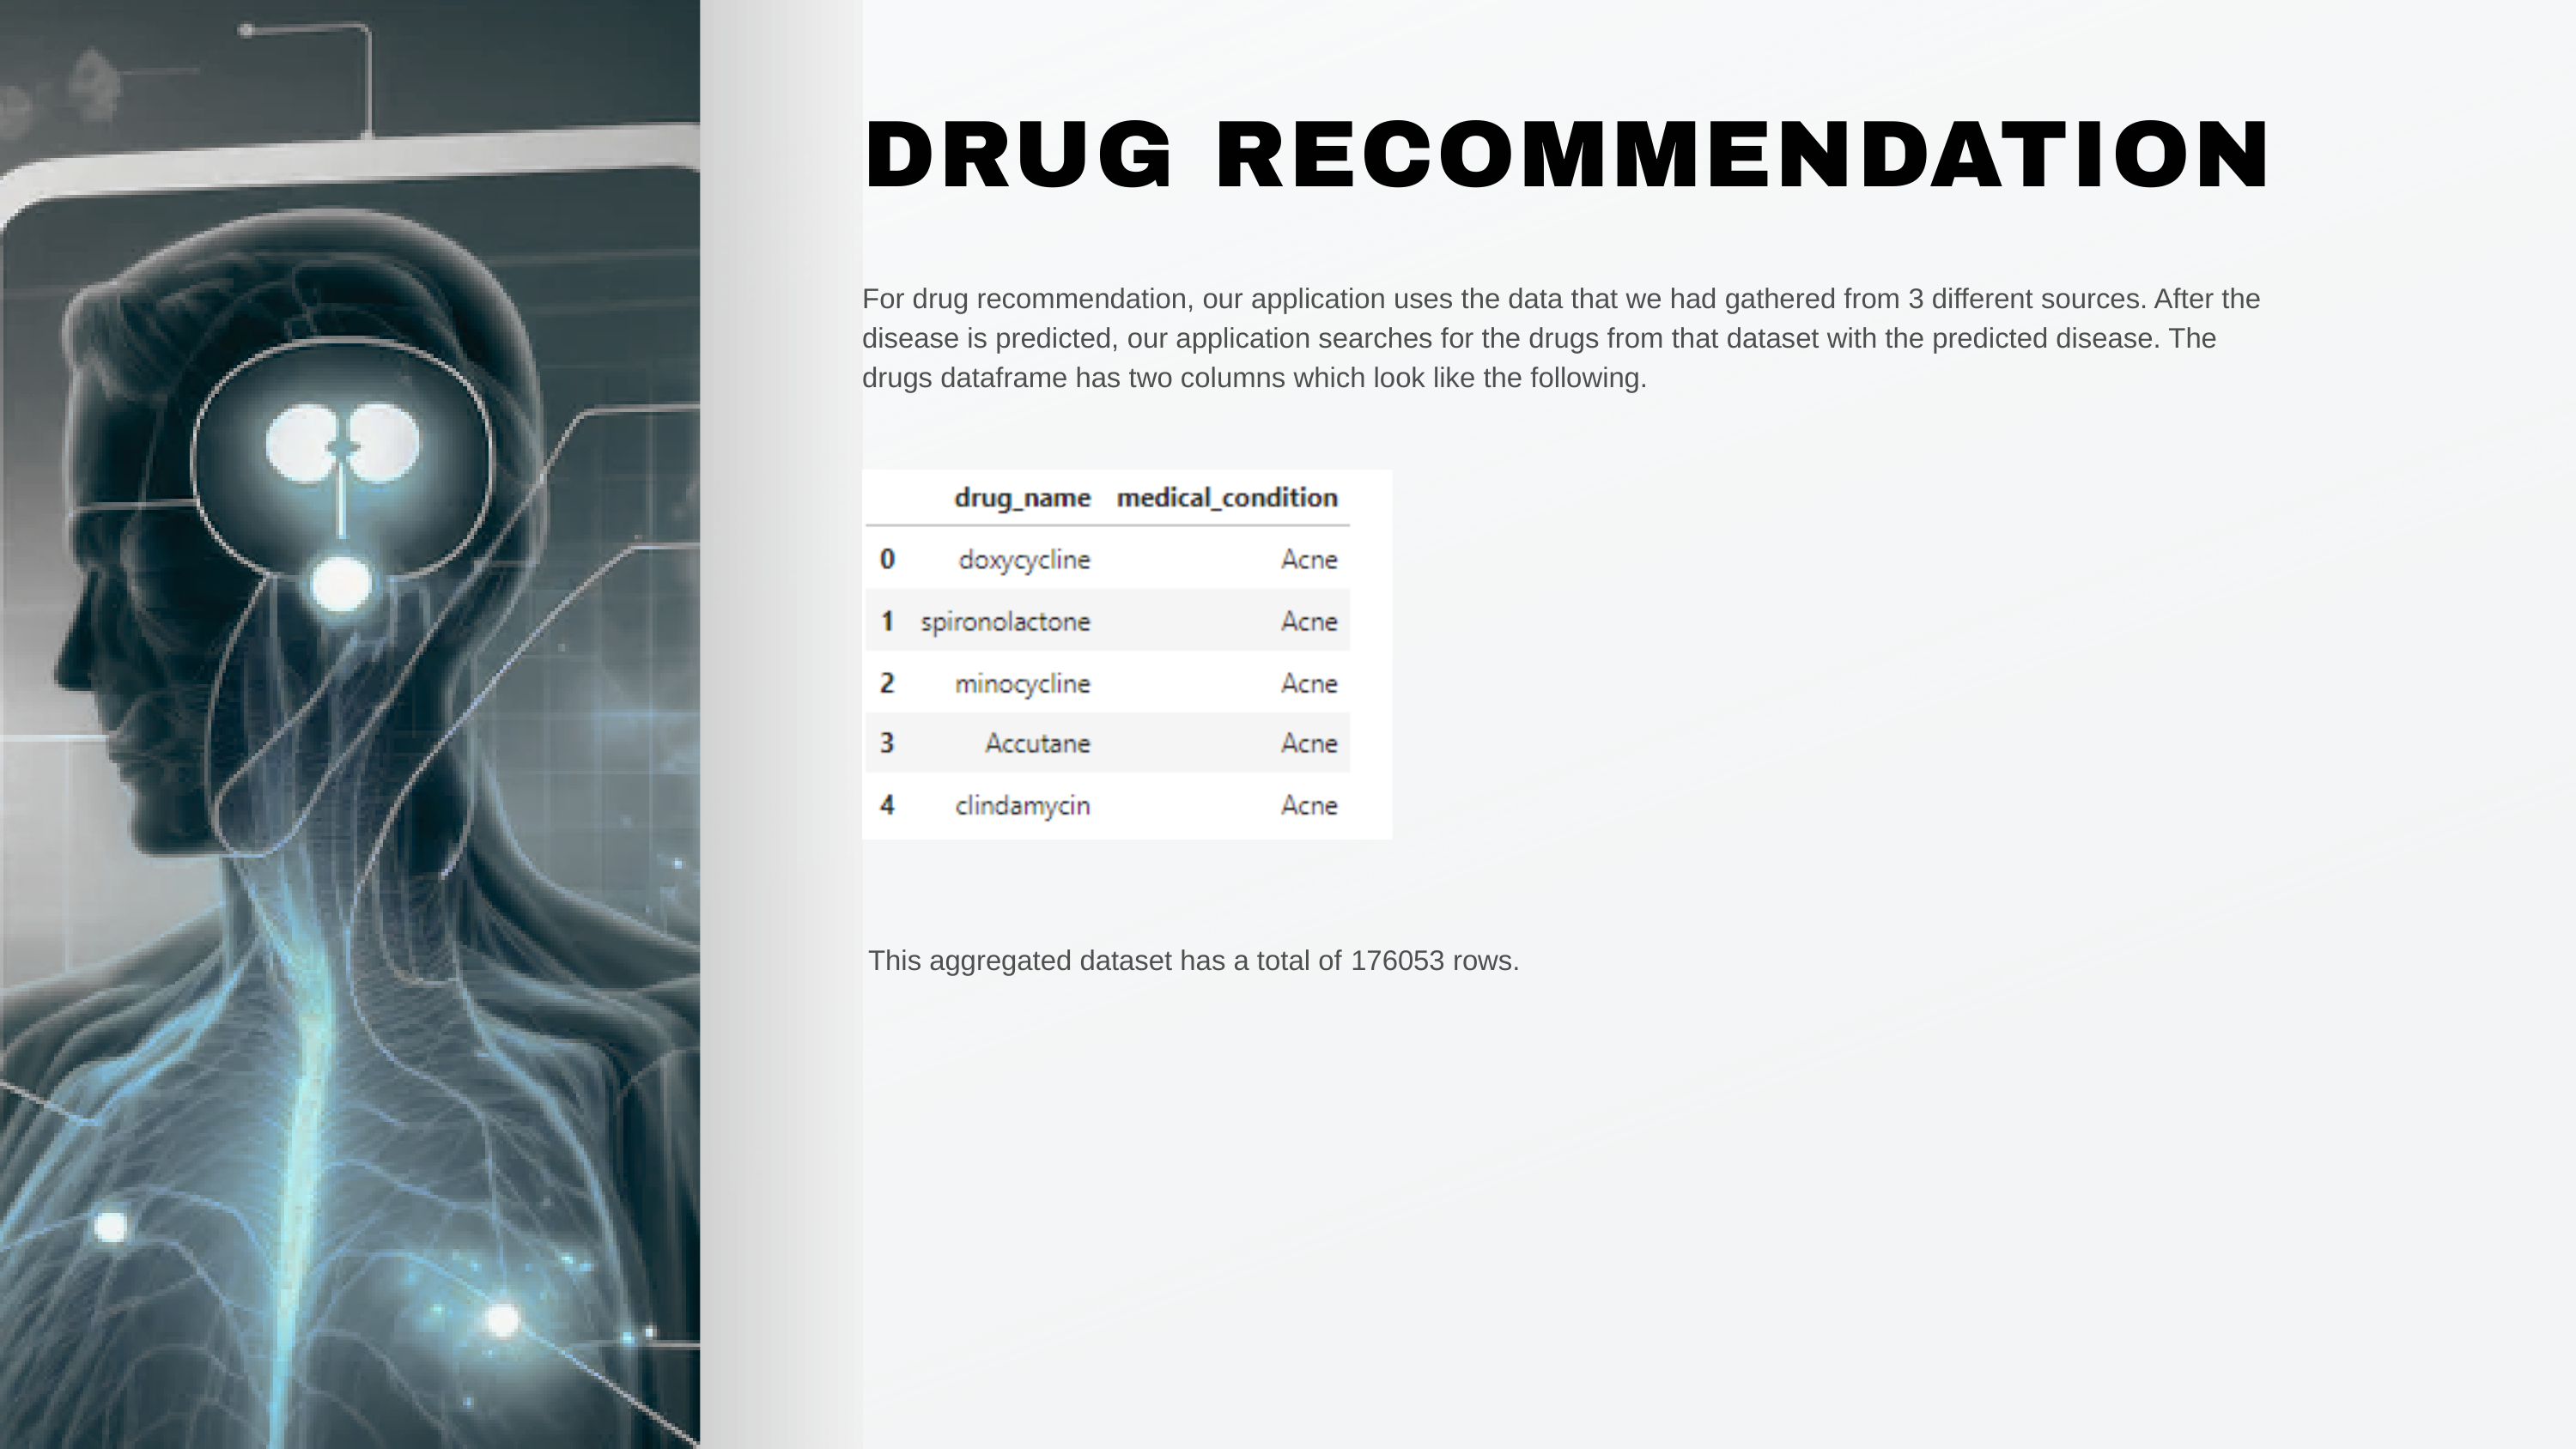

DRUG RECOMMENDATION
For drug recommendation, our application uses the data that we had gathered from 3 different sources. After the disease is predicted, our application searches for the drugs from that dataset with the predicted disease. The drugs dataframe has two columns which look like the following.

This aggregated dataset has a total of 176053 rows.